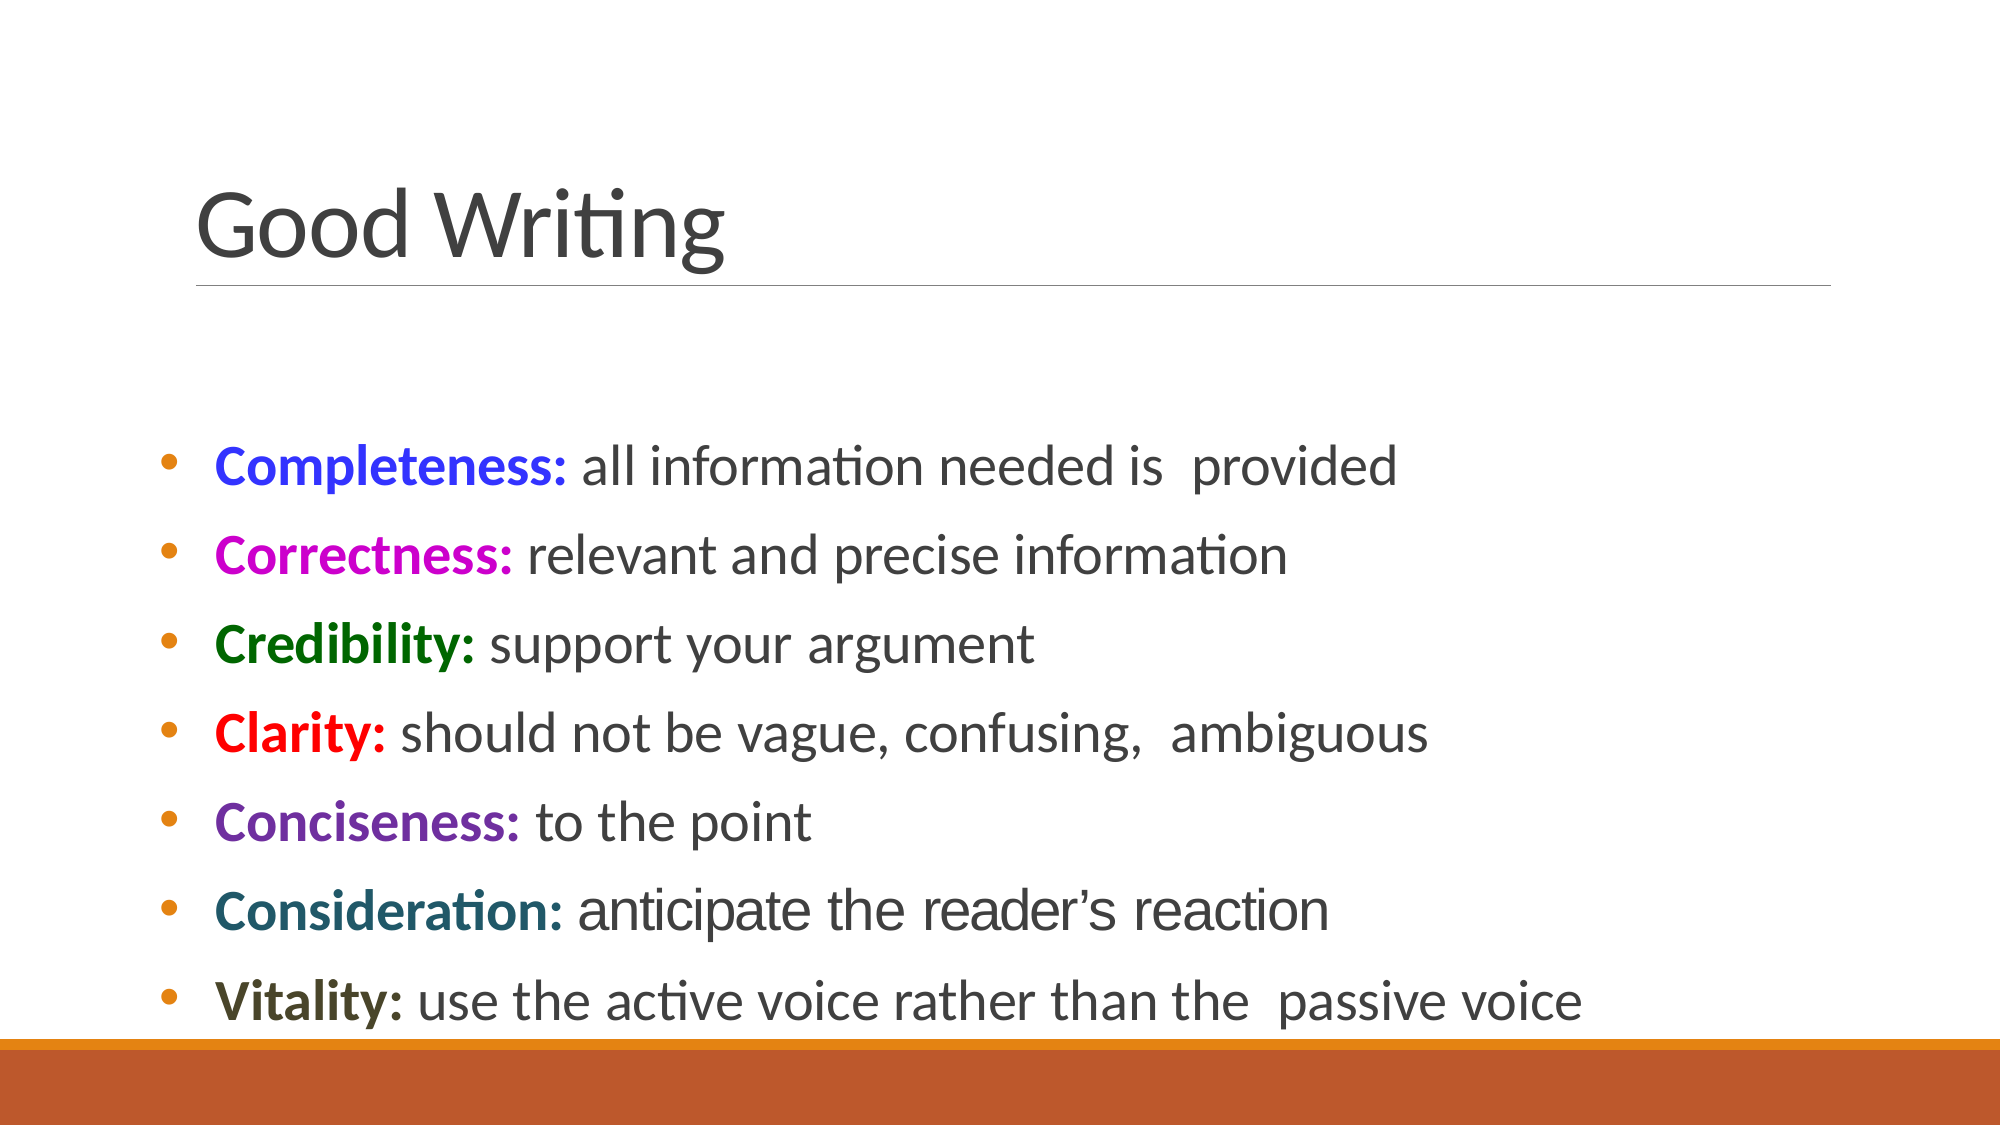

# Good Writing
Completeness: all information needed is  provided
Correctness: relevant and precise information
Credibility: support your argument
Clarity: should not be vague, confusing,  ambiguous
Conciseness: to the point
Consideration: anticipate the reader’s reaction
Vitality: use the active voice rather than the  passive voice